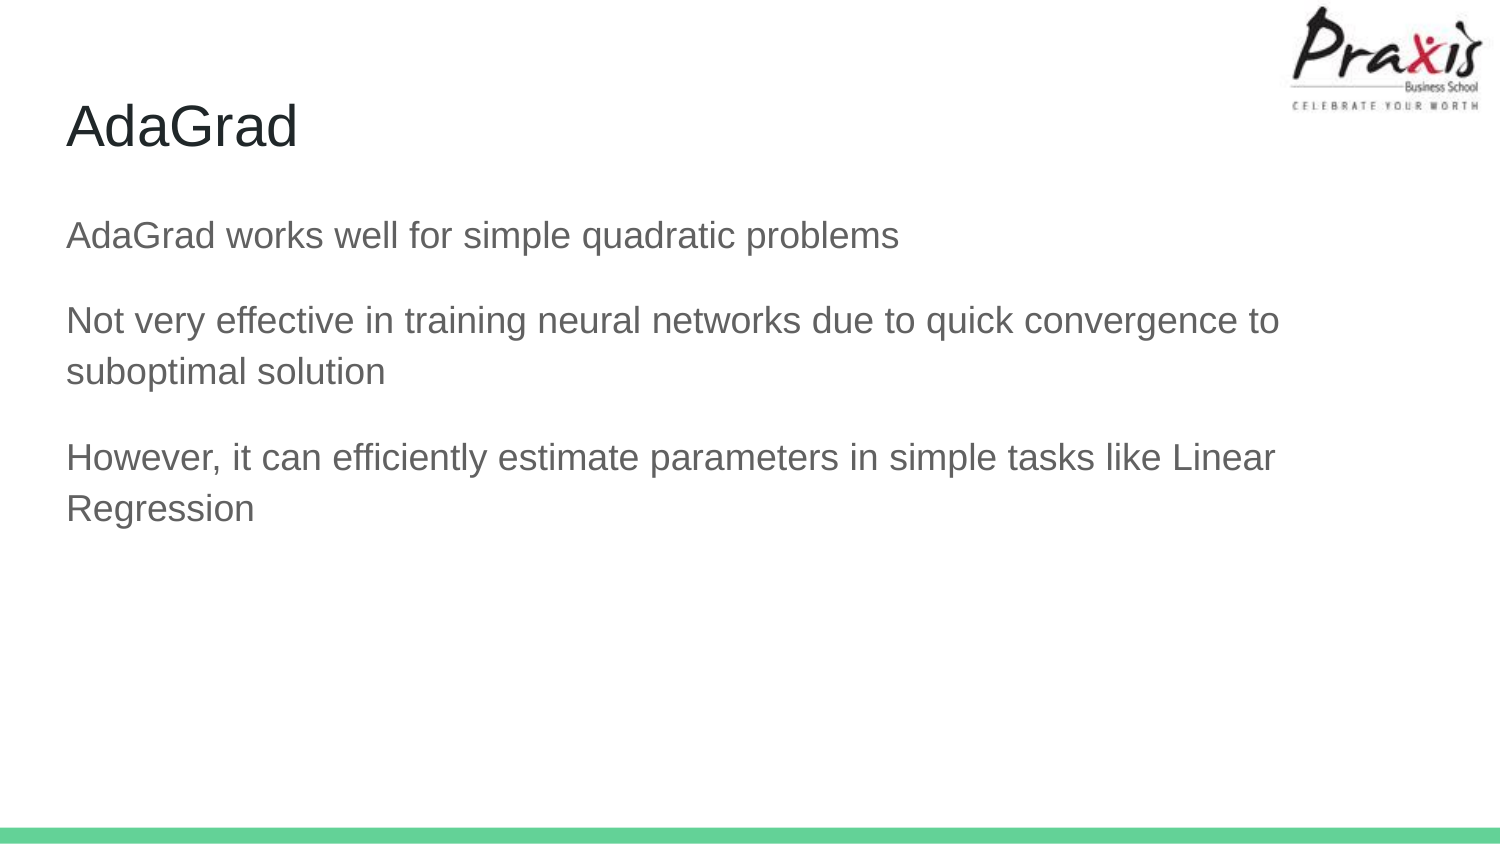

# AdaGrad
AdaGrad works well for simple quadratic problems
Not very effective in training neural networks due to quick convergence to suboptimal solution
However, it can efficiently estimate parameters in simple tasks like Linear Regression